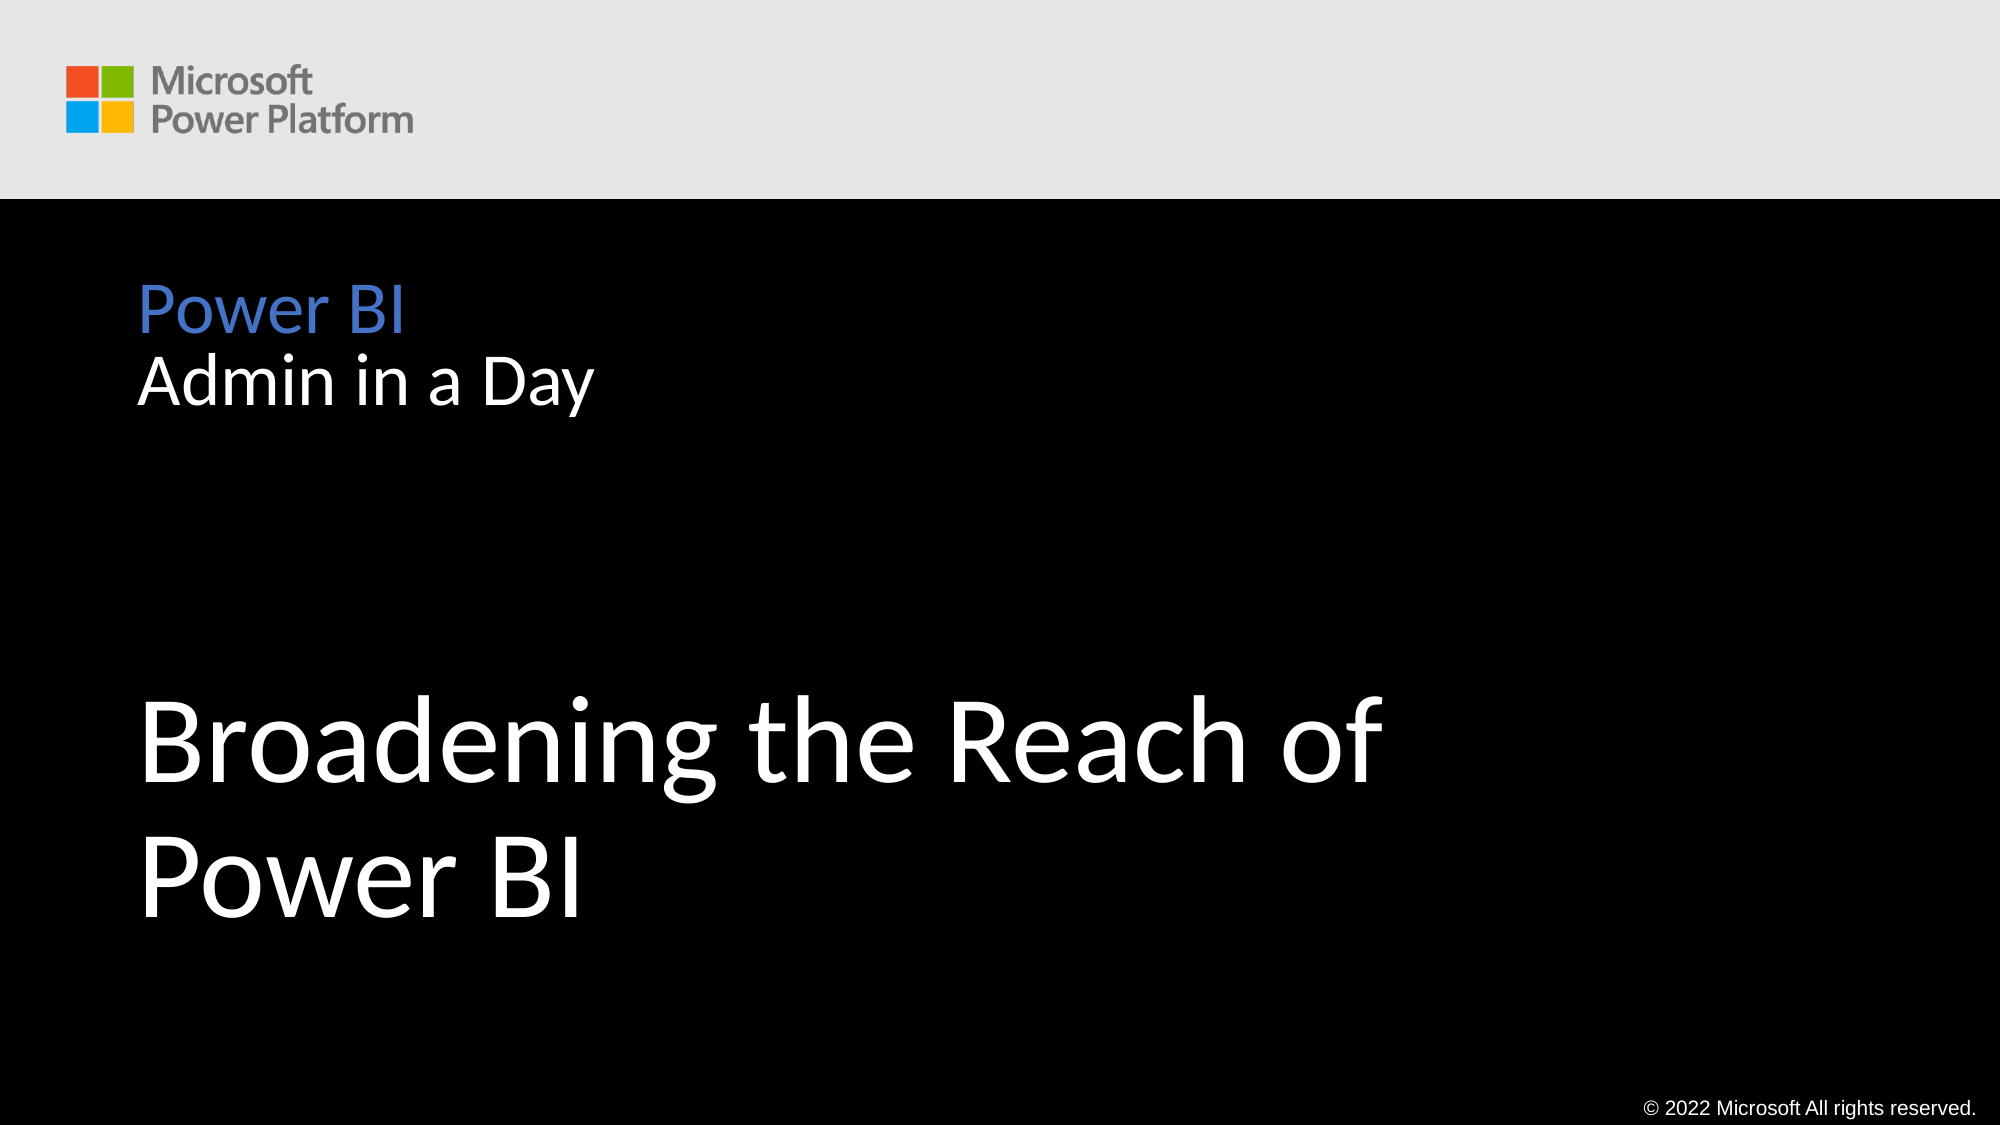

# Power BI Admin in a Day
Broadening the Reach of Power BI
© 2022 Microsoft All rights reserved.